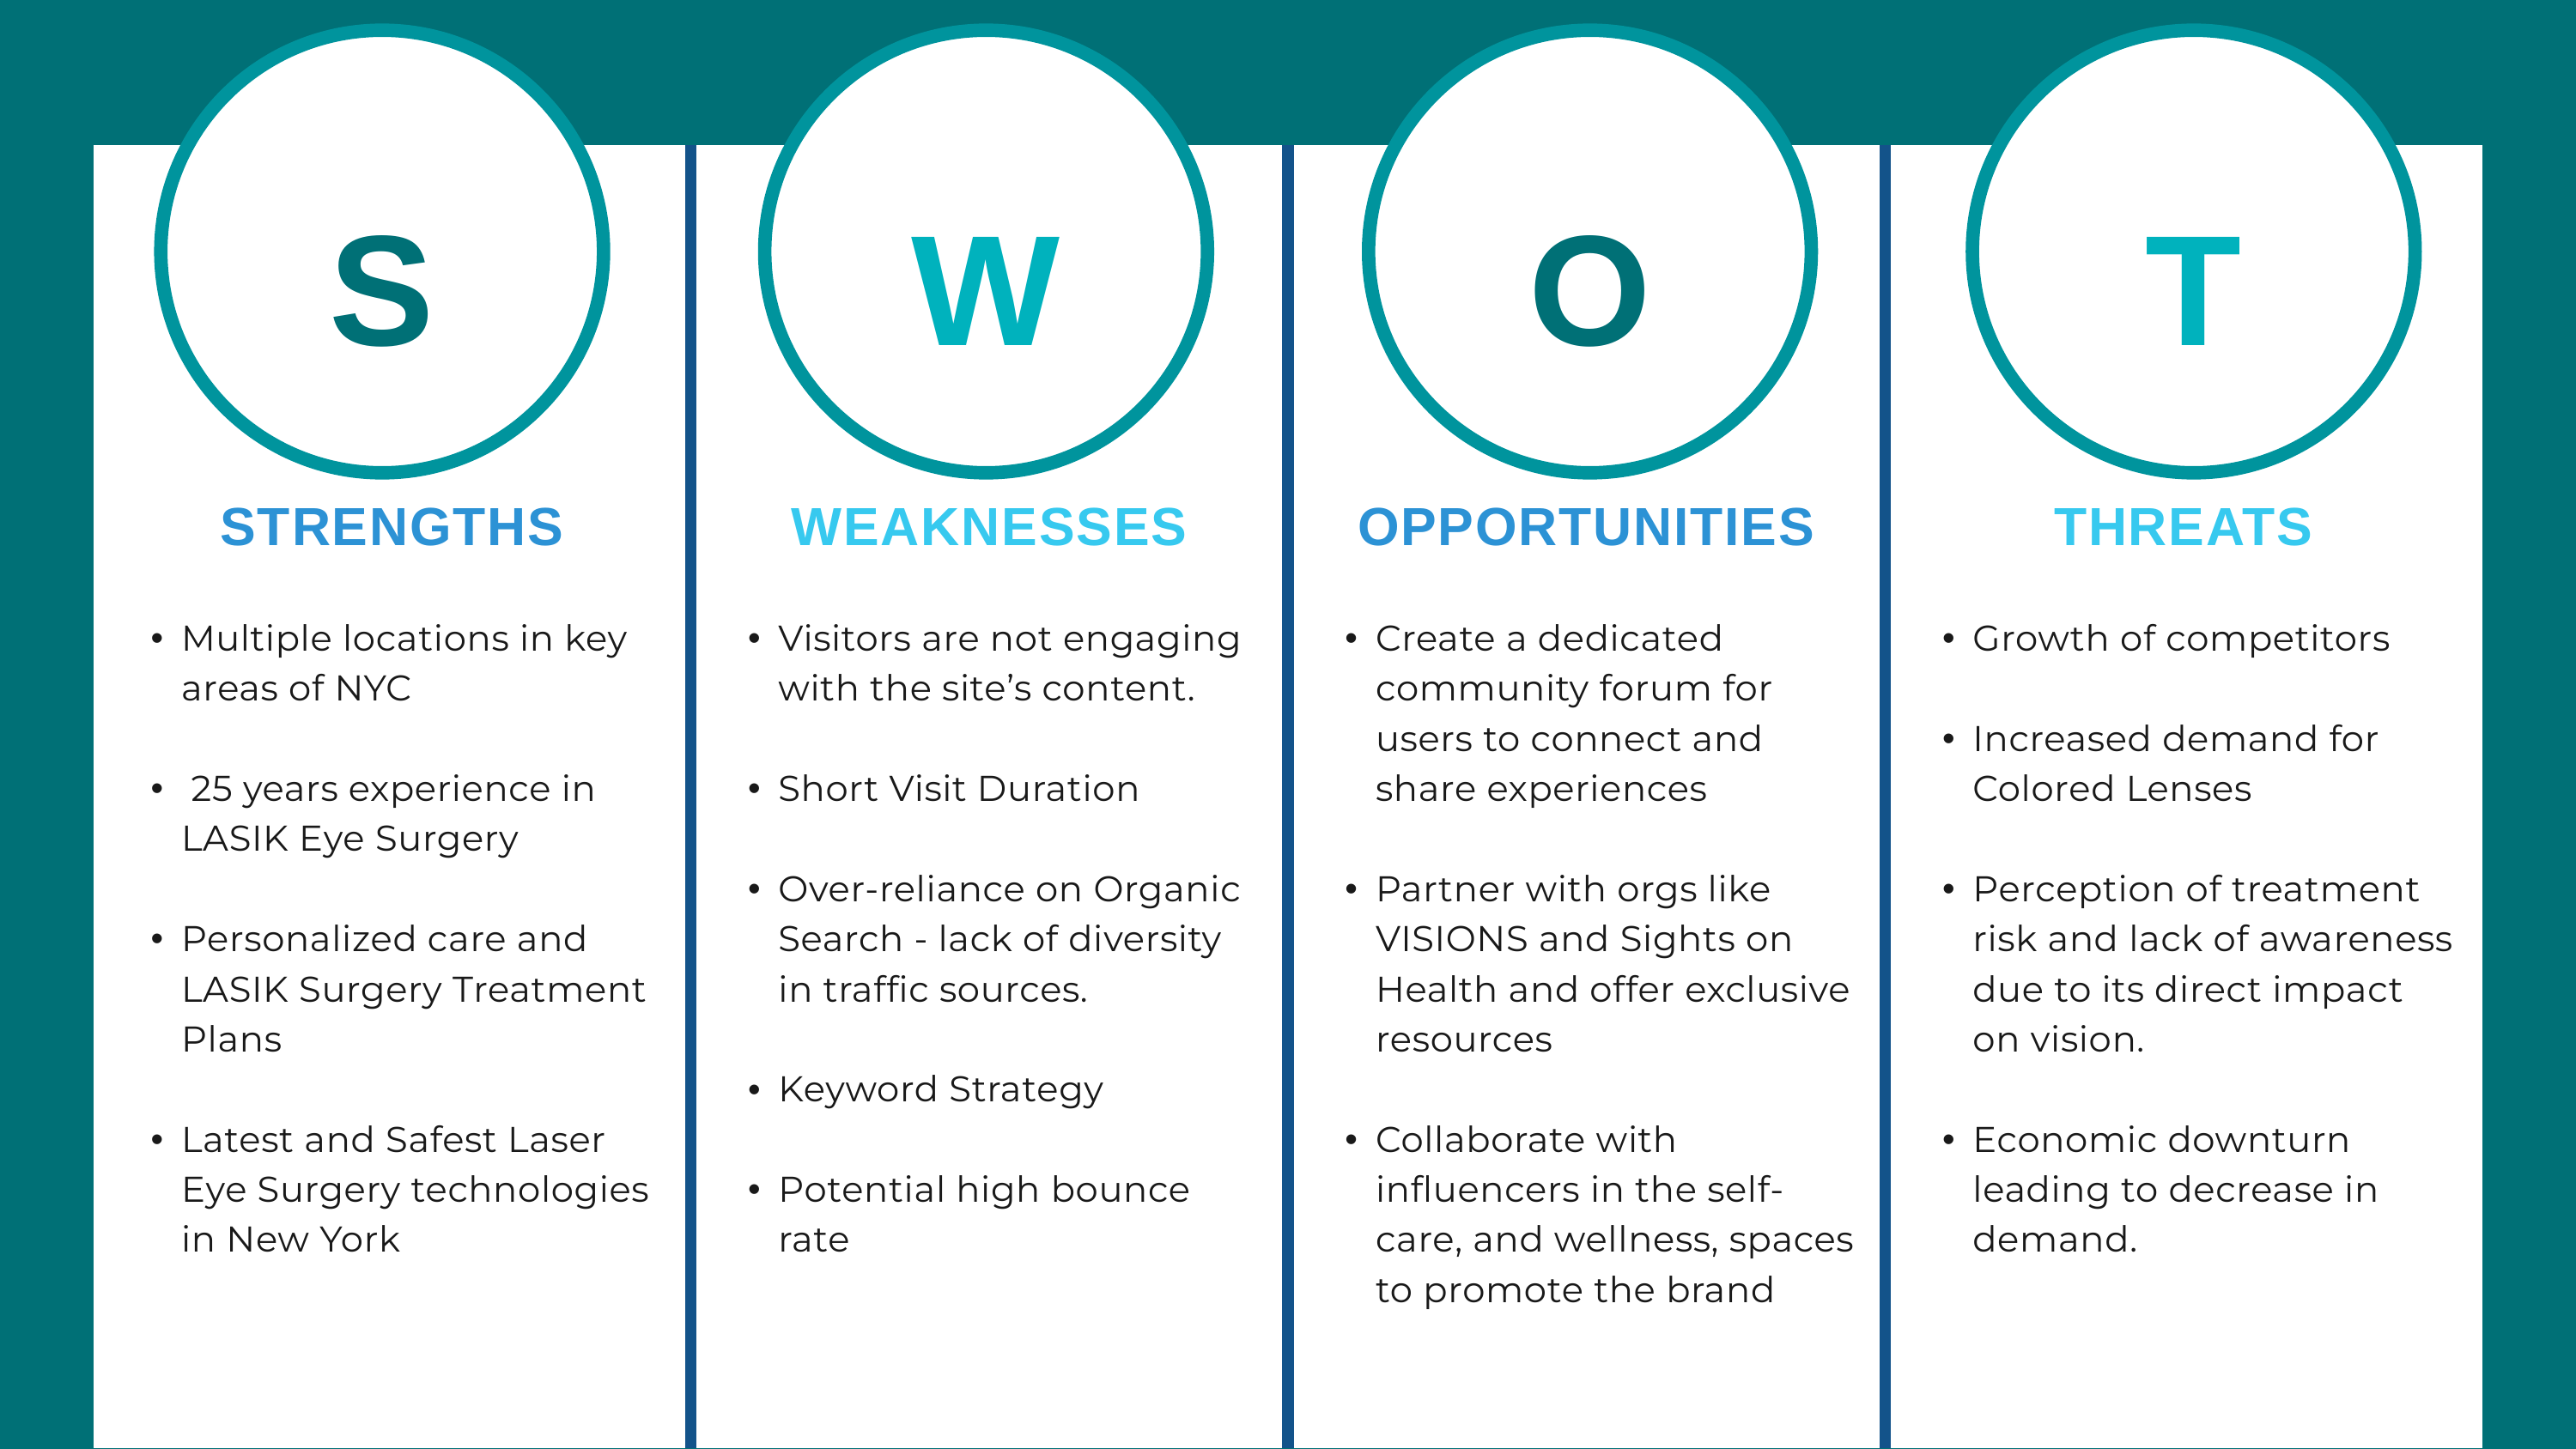

S

W

O

T
| STRENGTHS | WEAKNESSES | OPPORTUNITIES | THREATS |
| --- | --- | --- | --- |
| Multiple locations in key areas of NYC 25 years experience in LASIK Eye Surgery Personalized care and LASIK Surgery Treatment Plans Latest and Safest Laser Eye Surgery technologies in New York | Visitors are not engaging with the site’s content. Short Visit Duration Over-reliance on Organic Search - lack of diversity in traffic sources. Keyword Strategy Potential high bounce rate | Create a dedicated community forum for users to connect and share experiences Partner with orgs like VISIONS and Sights on Health and offer exclusive resources Collaborate with influencers in the self-care, and wellness, spaces to promote the brand | Growth of competitors Increased demand for Colored Lenses Perception of treatment risk and lack of awareness due to its direct impact on vision. Economic downturn leading to decrease in demand. |